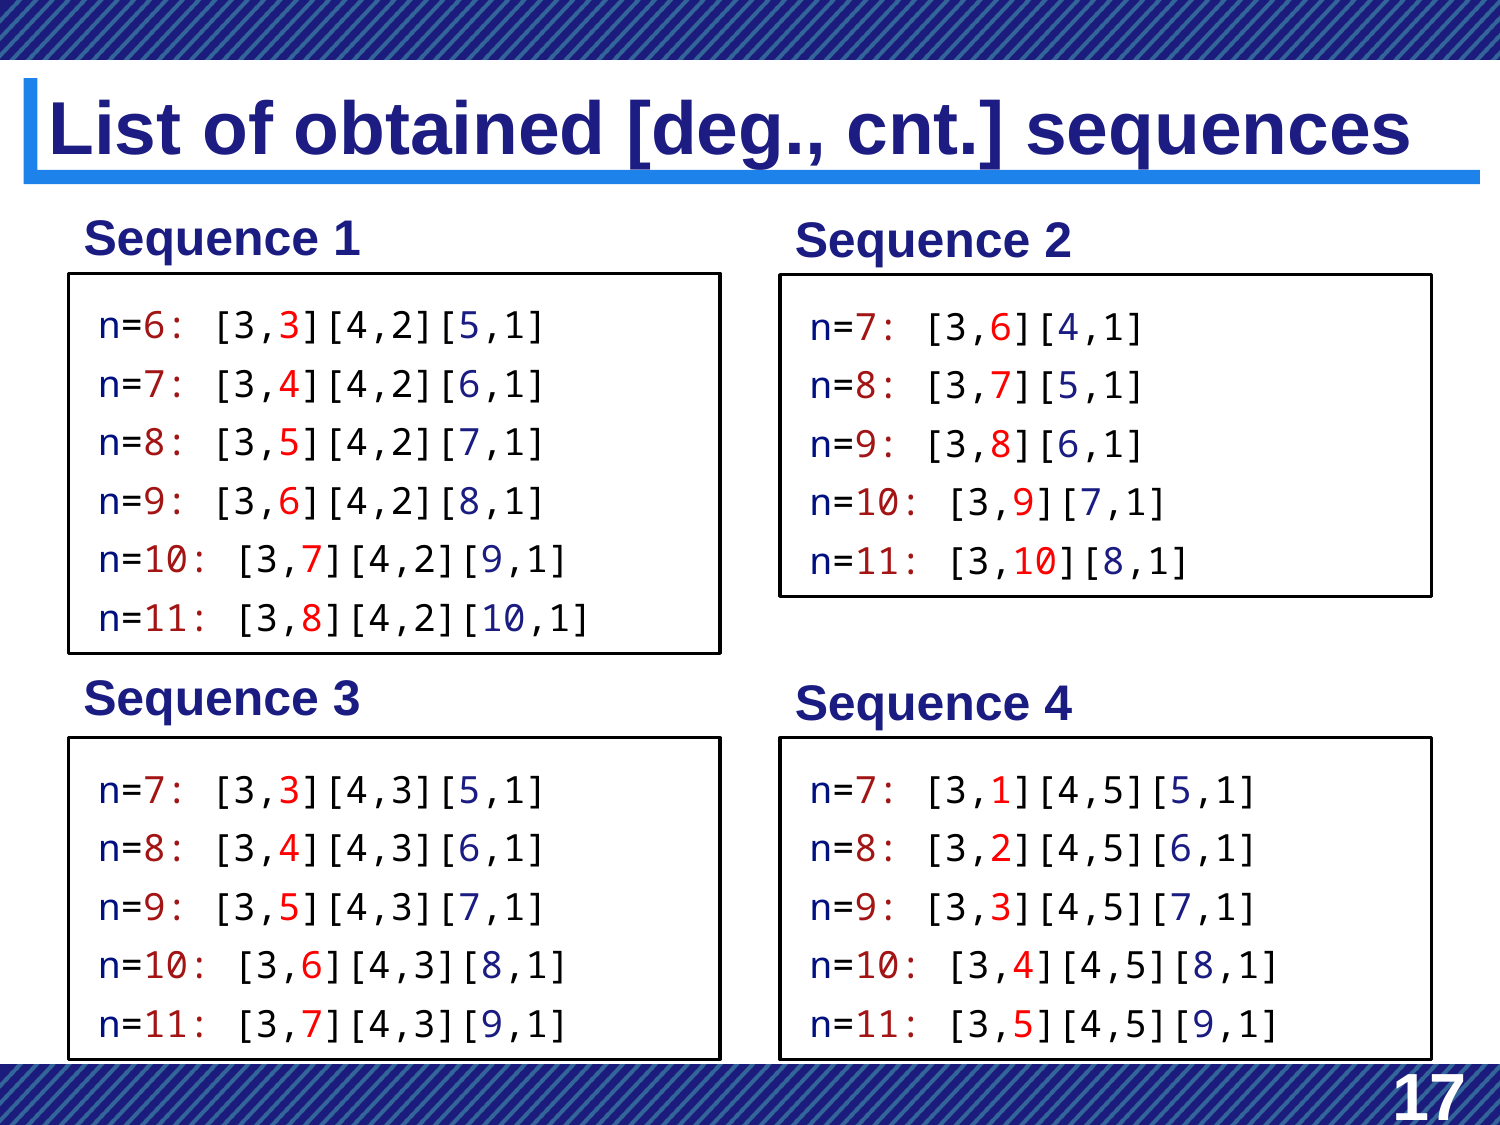

# List of obtained [deg., cnt.] sequences
Sequence 1
Sequence 2
n=6: [3,3][4,2][5,1]
n=7: [3,4][4,2][6,1]
n=8: [3,5][4,2][7,1]
n=9: [3,6][4,2][8,1]
n=10: [3,7][4,2][9,1]
n=11: [3,8][4,2][10,1]
n=7: [3,6][4,1]
n=8: [3,7][5,1]
n=9: [3,8][6,1]
n=10: [3,9][7,1]
n=11: [3,10][8,1]
Sequence 3
Sequence 4
n=7: [3,3][4,3][5,1]
n=8: [3,4][4,3][6,1]
n=9: [3,5][4,3][7,1]
n=10: [3,6][4,3][8,1]
n=11: [3,7][4,3][9,1]
n=7: [3,1][4,5][5,1]
n=8: [3,2][4,5][6,1]
n=9: [3,3][4,5][7,1]
n=10: [3,4][4,5][8,1]
n=11: [3,5][4,5][9,1]
17